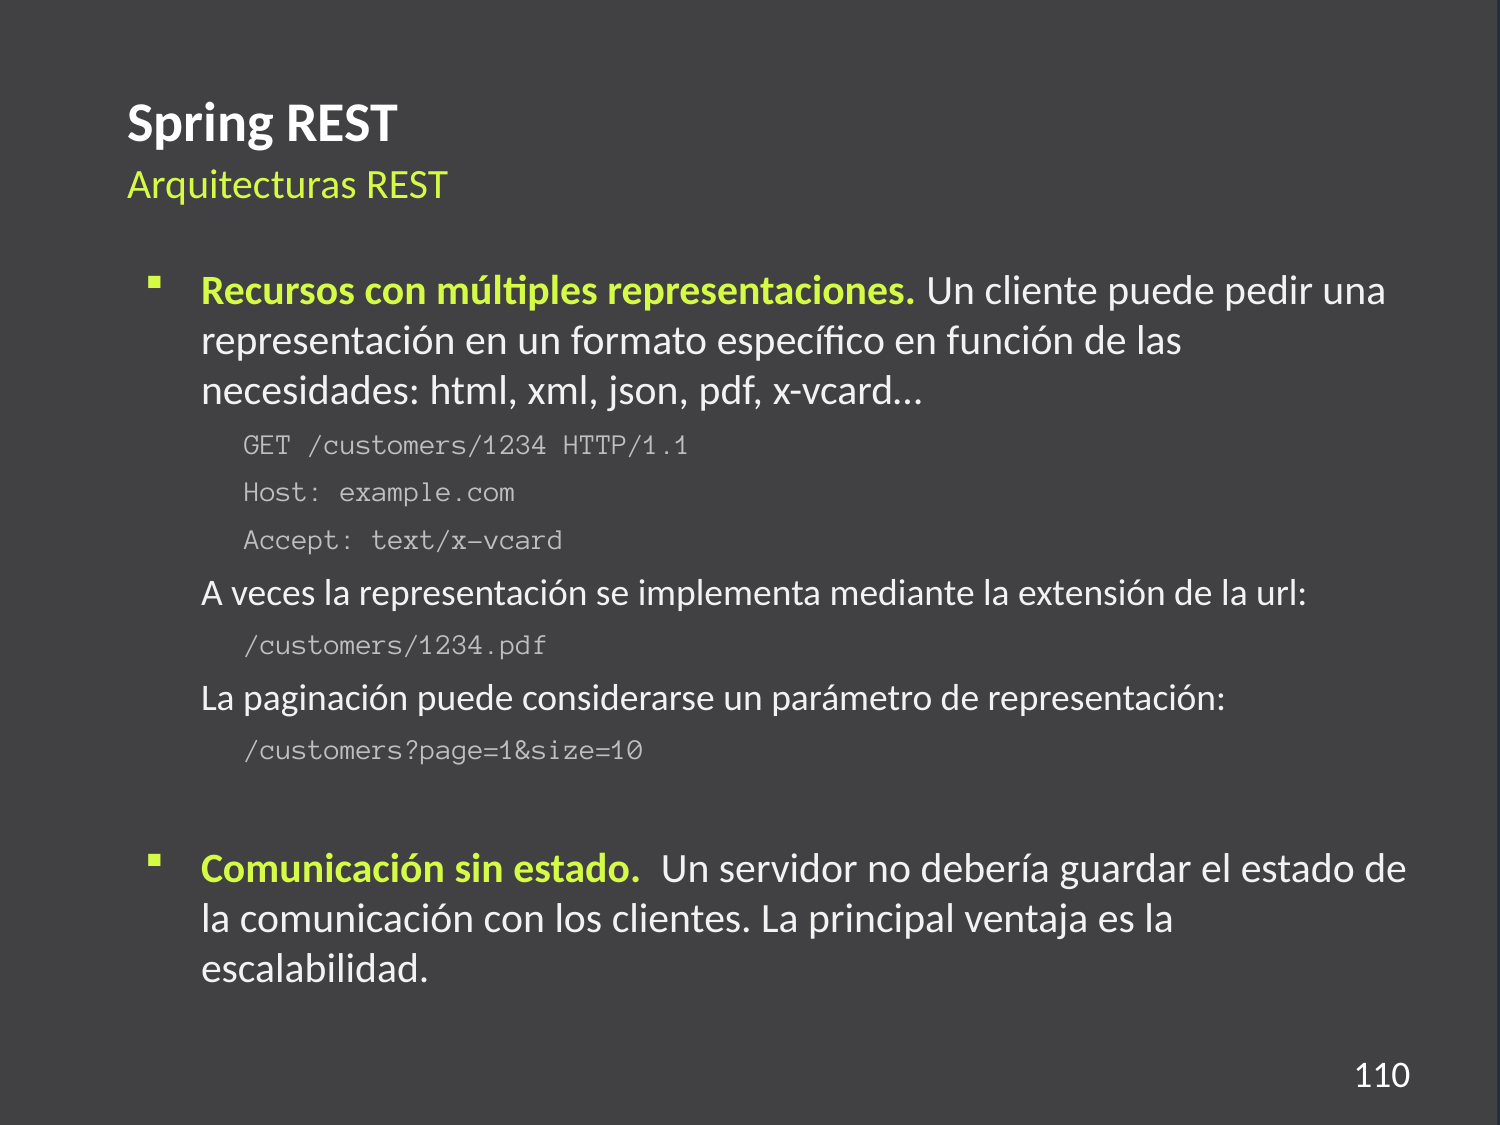

Spring REST
Arquitecturas REST
Recursos con múltiples representaciones. Un cliente puede pedir una representación en un formato específico en función de las necesidades: html, xml, json, pdf, x-vcard…
GET /customers/1234 HTTP/1.1
Host: example.com
Accept: text/x-vcard
A veces la representación se implementa mediante la extensión de la url:
/customers/1234.pdf
La paginación puede considerarse un parámetro de representación:
/customers?page=1&size=10

Comunicación sin estado.  Un servidor no debería guardar el estado de la comunicación con los clientes. La principal ventaja es la escalabilidad.

110